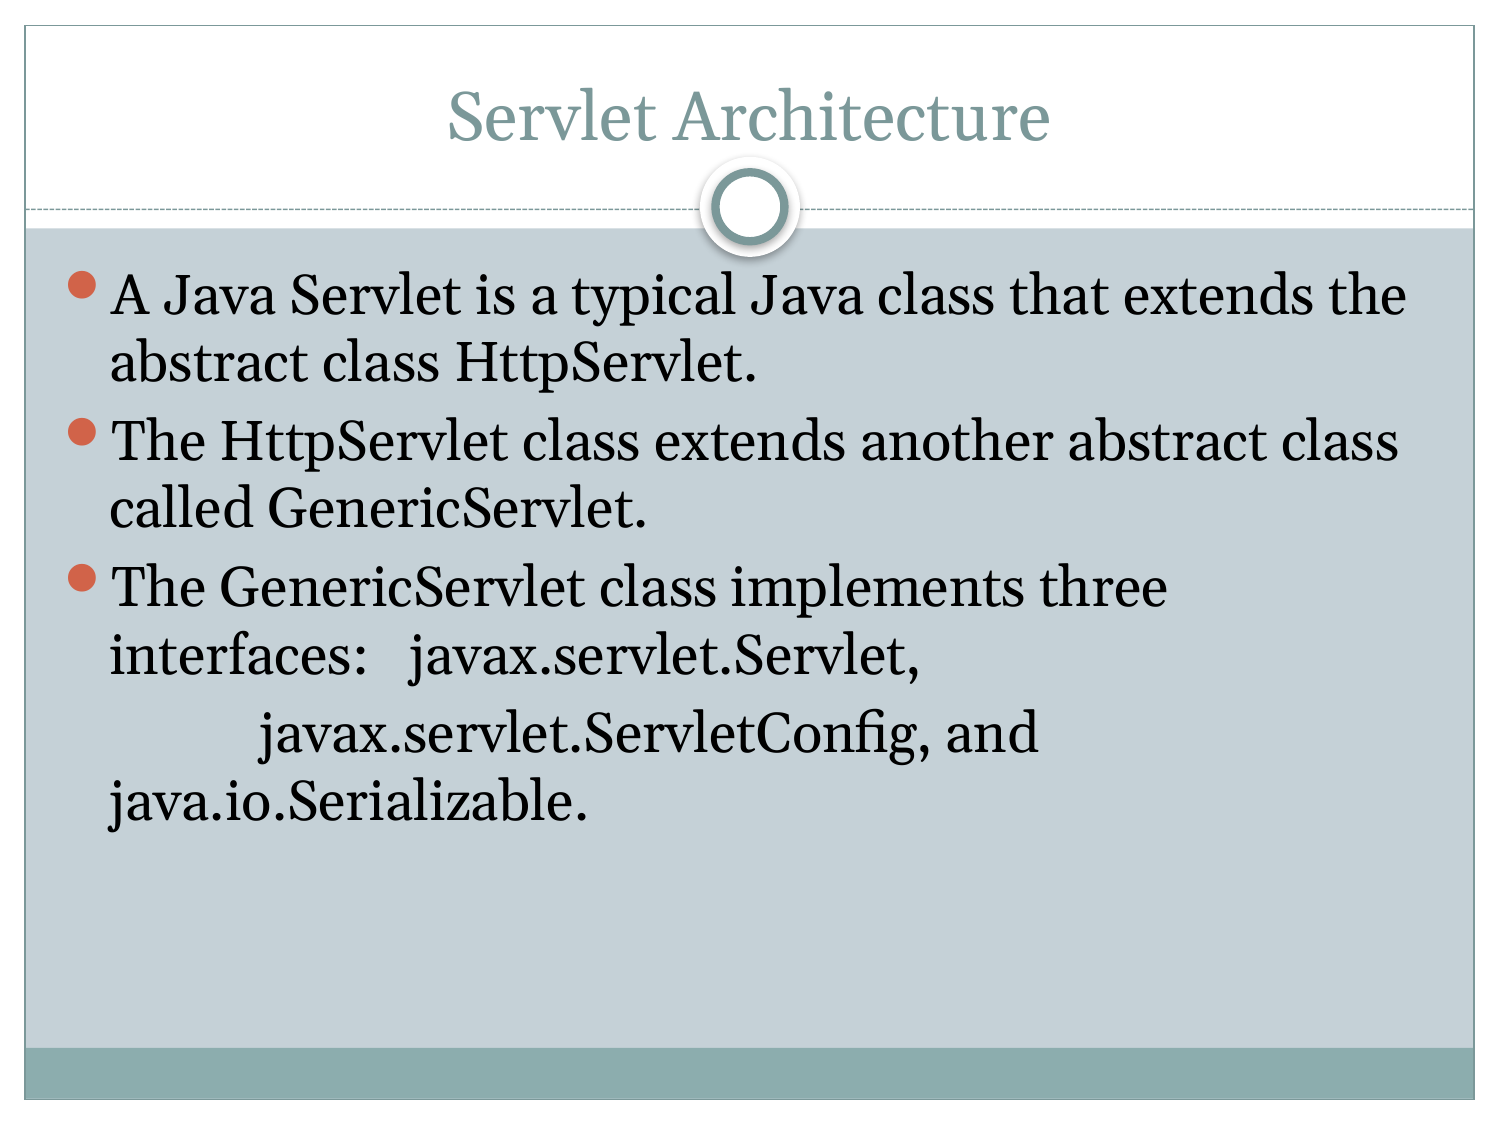

# Servlet Architecture
A Java Servlet is a typical Java class that extends the abstract class HttpServlet.
The HttpServlet class extends another abstract class called GenericServlet.
The GenericServlet class implements three interfaces: 	javax.servlet.Servlet,
		javax.servlet.ServletConfig, and 		java.io.Serializable.